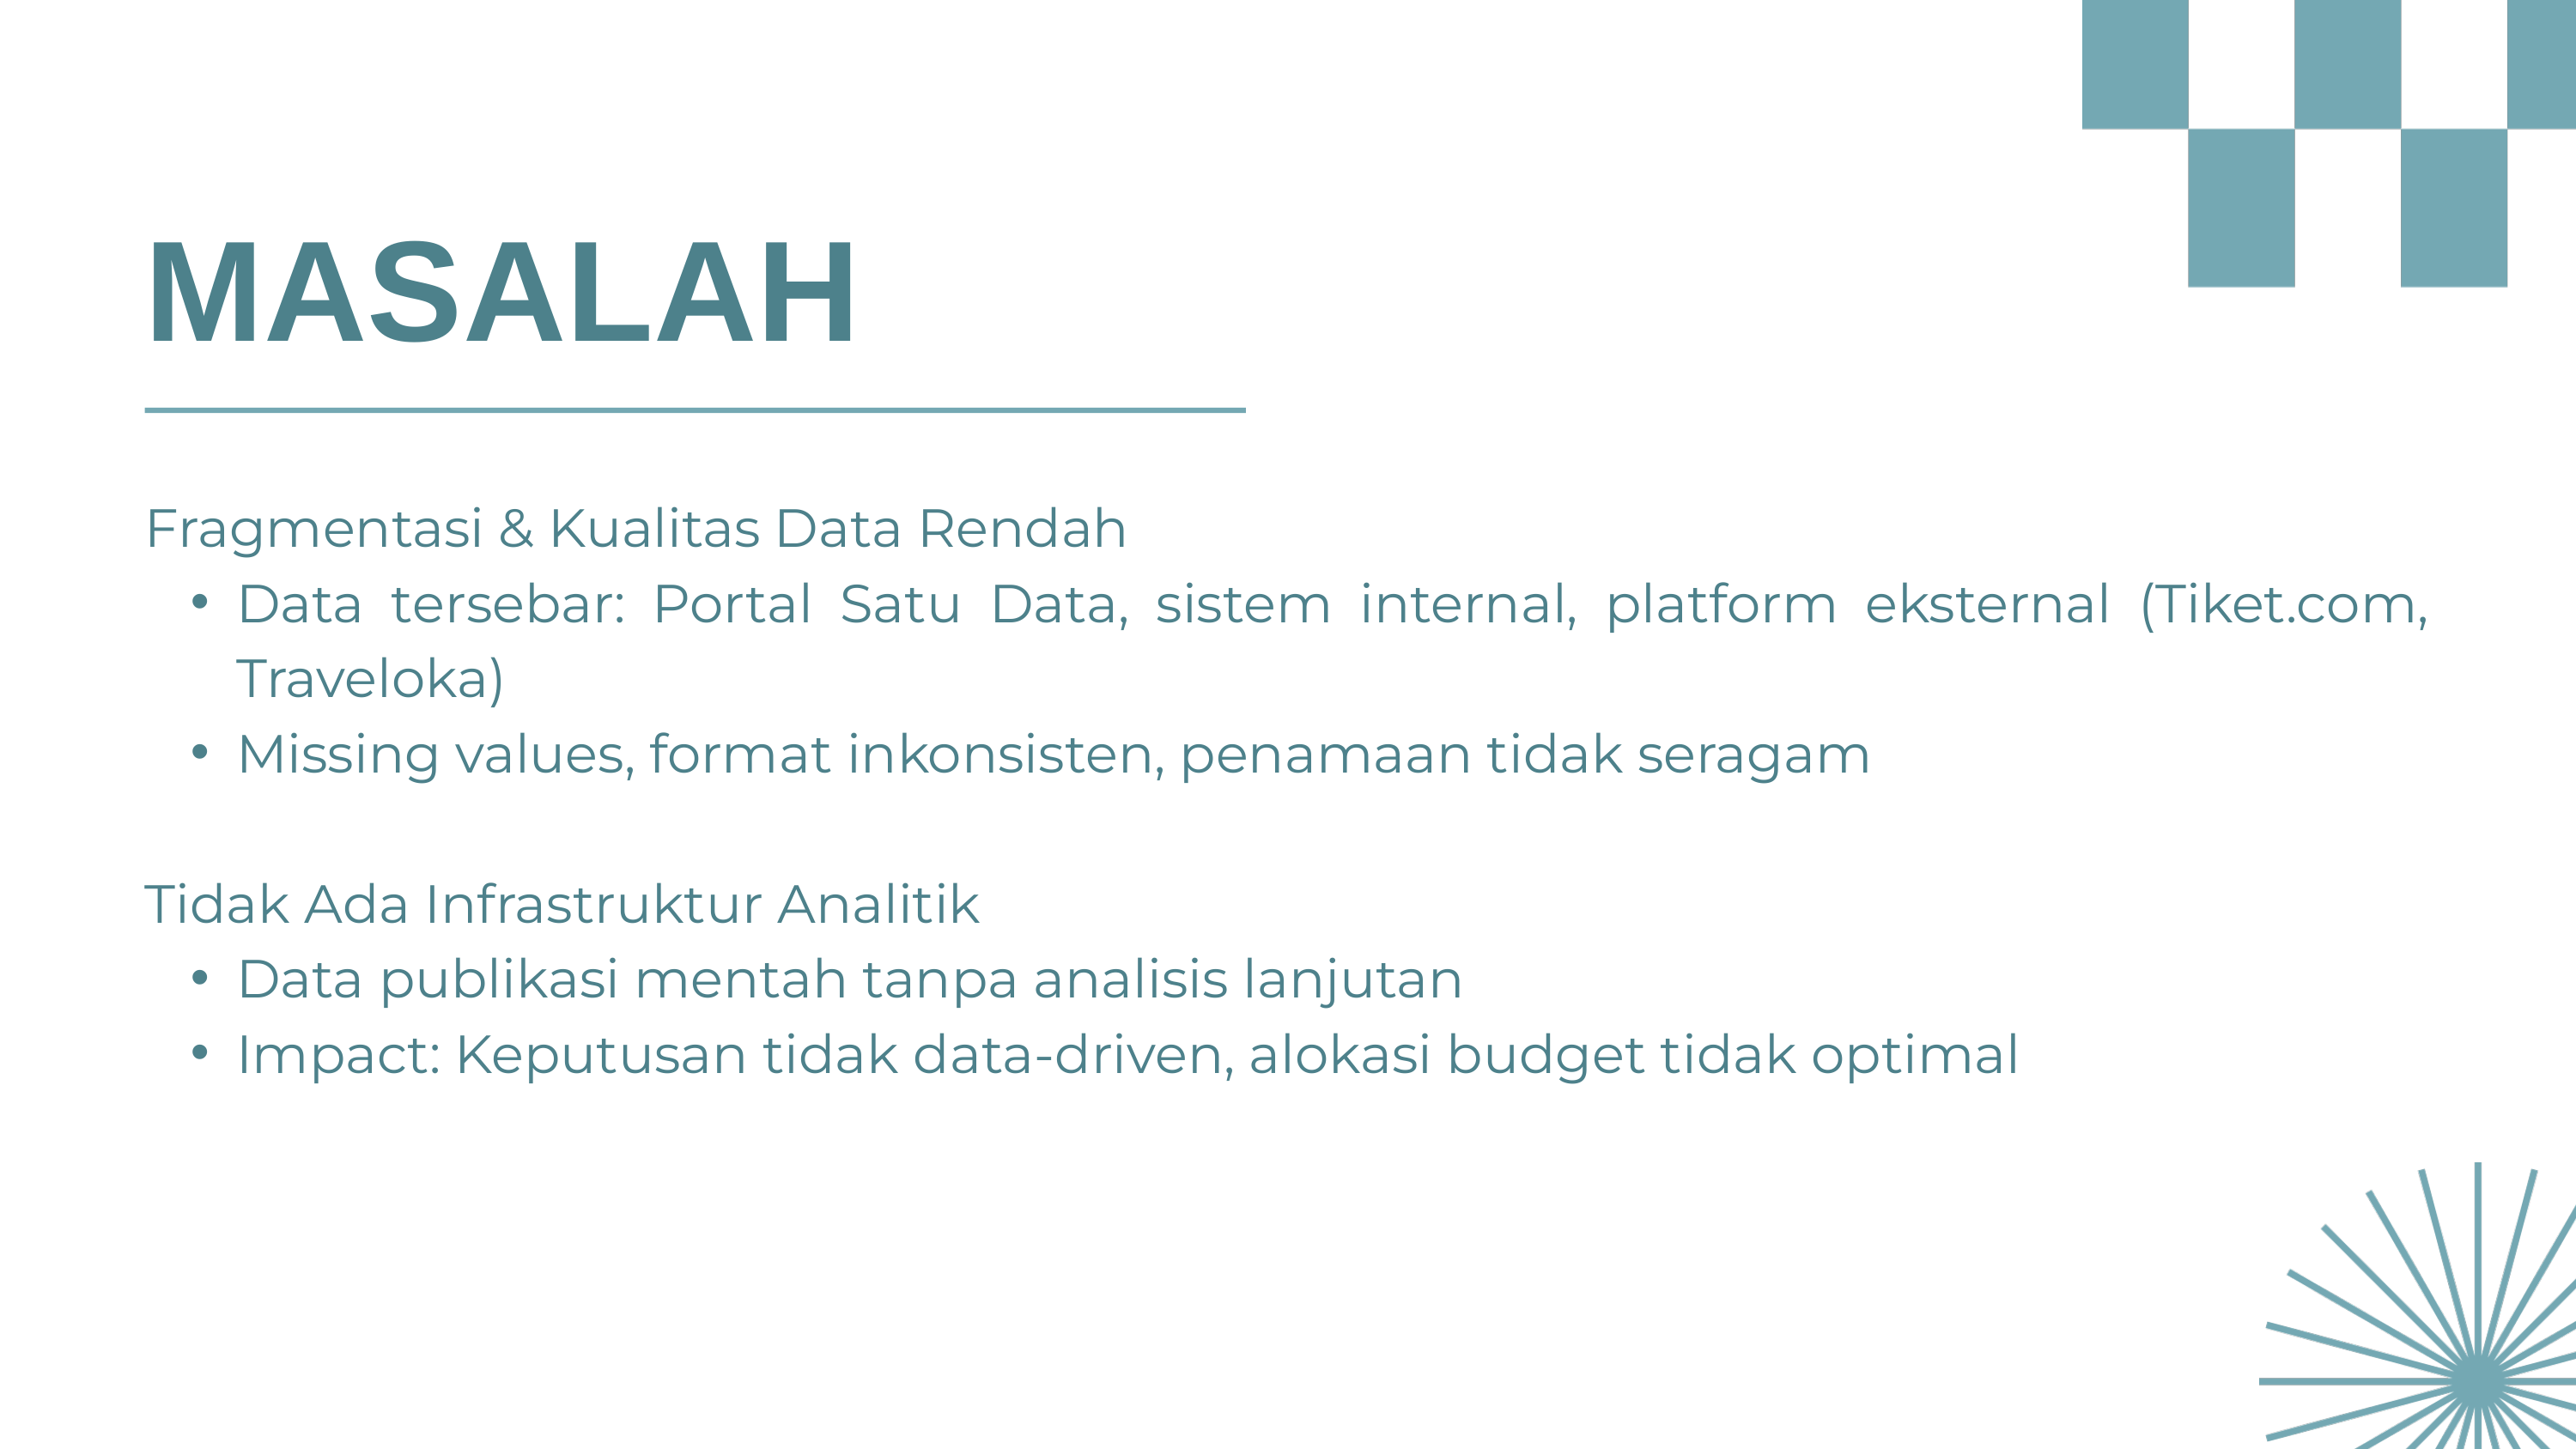

MASALAH

Fragmentasi & Kualitas Data Rendah
Data tersebar: Portal Satu Data, sistem internal, platform eksternal (Tiket.com, Traveloka)
Missing values, format inkonsisten, penamaan tidak seragam

Tidak Ada Infrastruktur Analitik
Data publikasi mentah tanpa analisis lanjutan
Impact: Keputusan tidak data-driven, alokasi budget tidak optimal